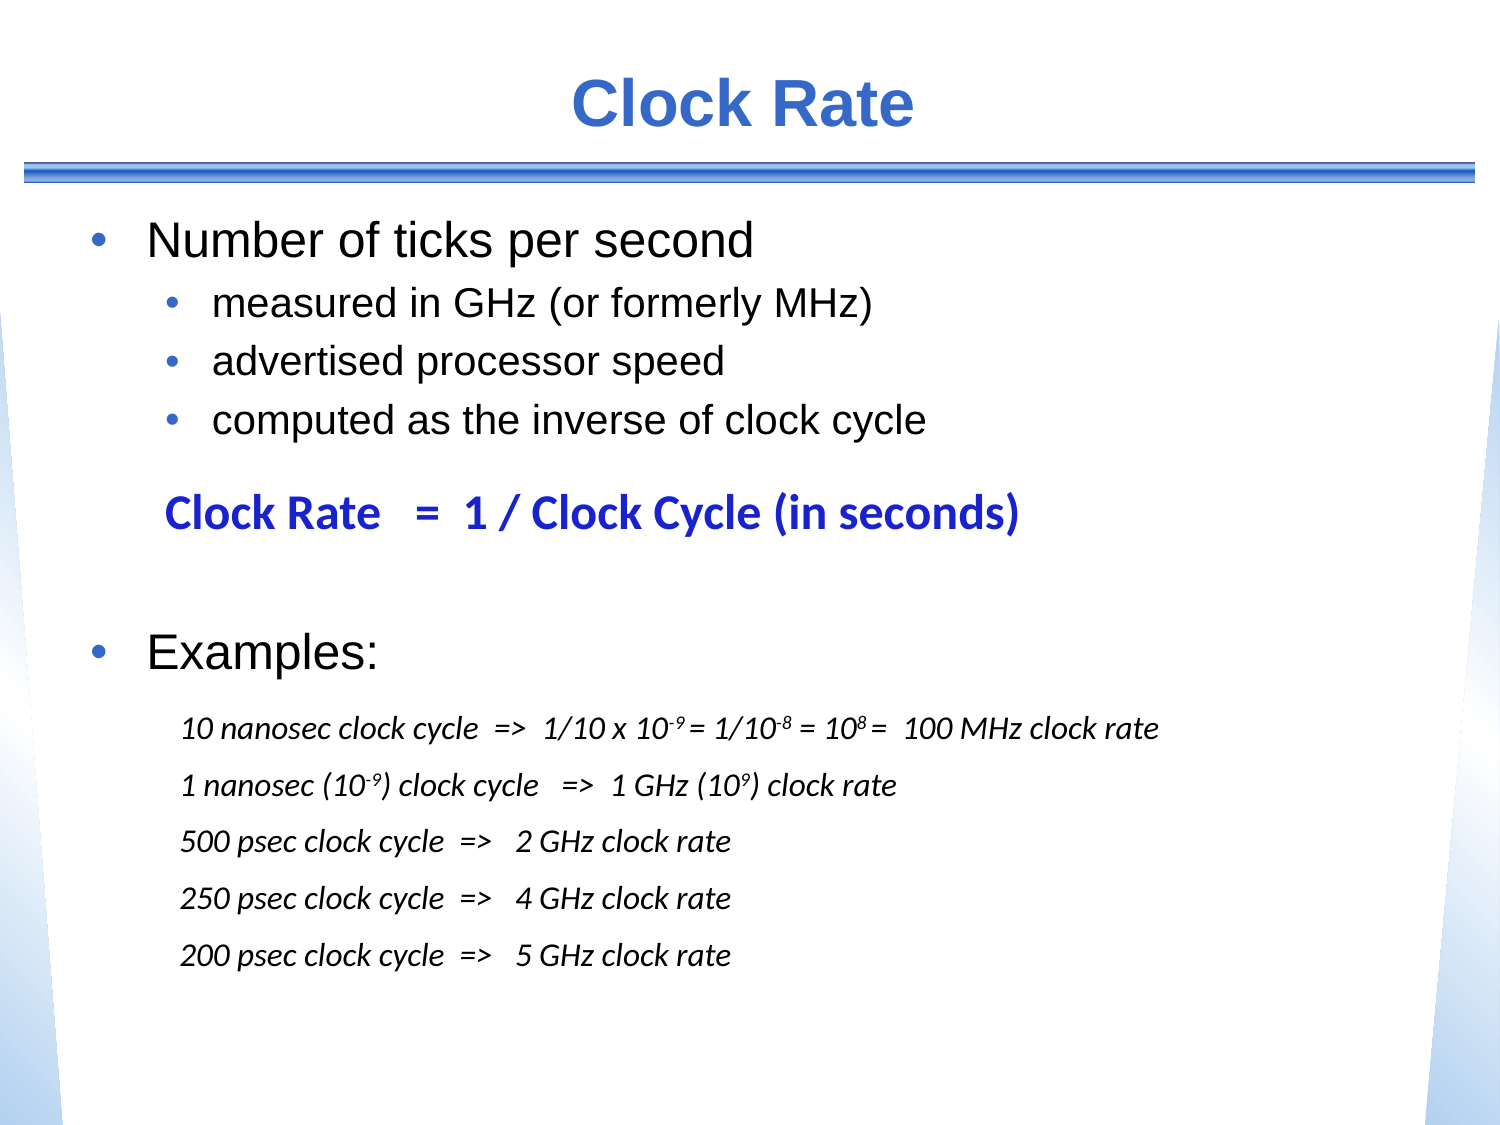

# Clock Rate
Number of ticks per second
measured in GHz (or formerly MHz)
advertised processor speed
computed as the inverse of clock cycle
Clock Rate   =  1 / Clock Cycle (in seconds)

Examples:
10 nanosec clock cycle  =>  1/10 x 10-9 = 1/10-8 = 108 =  100 MHz clock rate
1 nanosec (10-9) clock cycle   =>  1 GHz (109) clock rate
500 psec clock cycle  =>   2 GHz clock rate
250 psec clock cycle  =>   4 GHz clock rate
200 psec clock cycle  =>   5 GHz clock rate